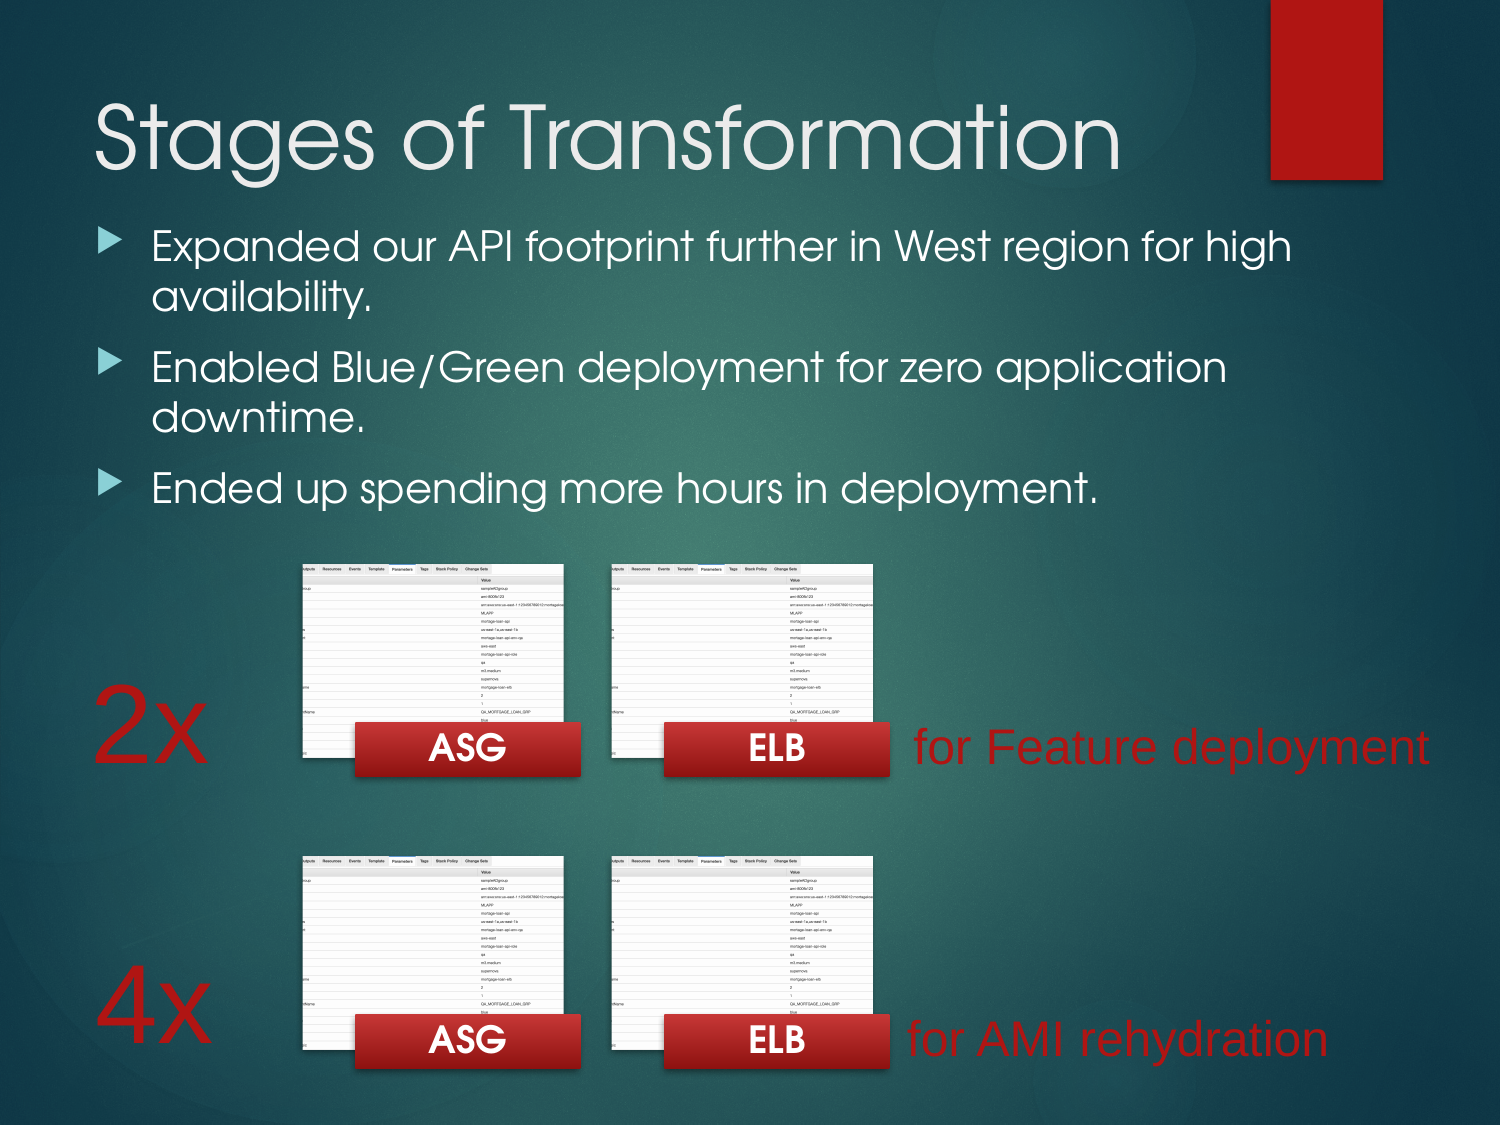

# Stages of Transformation
Expanded our API footprint further in West region for high availability.
Enabled Blue/Green deployment for zero application downtime.
Ended up spending more hours in deployment.

ASG
ELB
2x
for Feature deployment
ASG
ELB
4x
for AMI rehydration